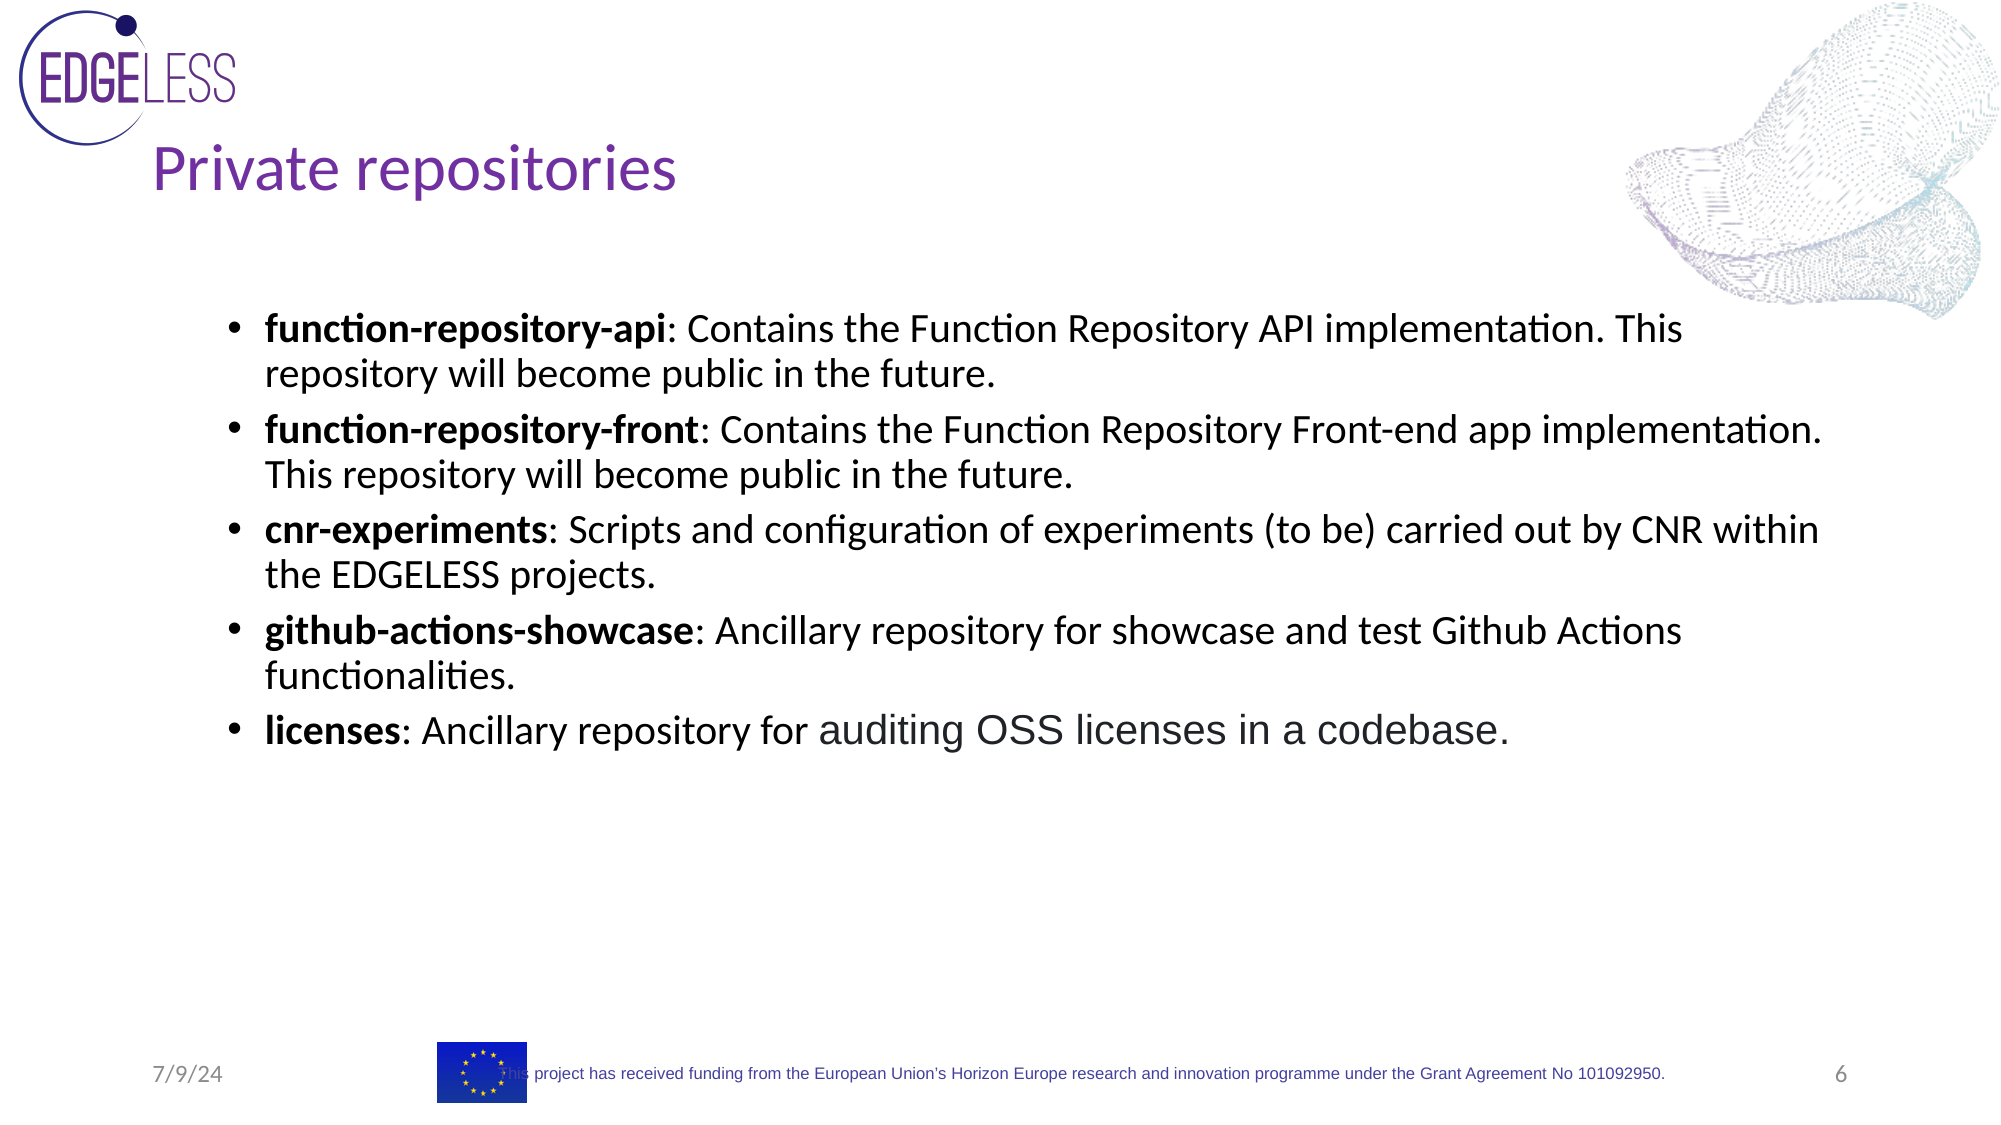

# Private repositories
function-repository-api: Contains the Function Repository API implementation. This repository will become public in the future.
function-repository-front: Contains the Function Repository Front-end app implementation. This repository will become public in the future.
cnr-experiments: Scripts and configuration of experiments (to be) carried out by CNR within the EDGELESS projects.
github-actions-showcase: Ancillary repository for showcase and test Github Actions functionalities.
licenses: Ancillary repository for auditing OSS licenses in a codebase.

7/9/24
6